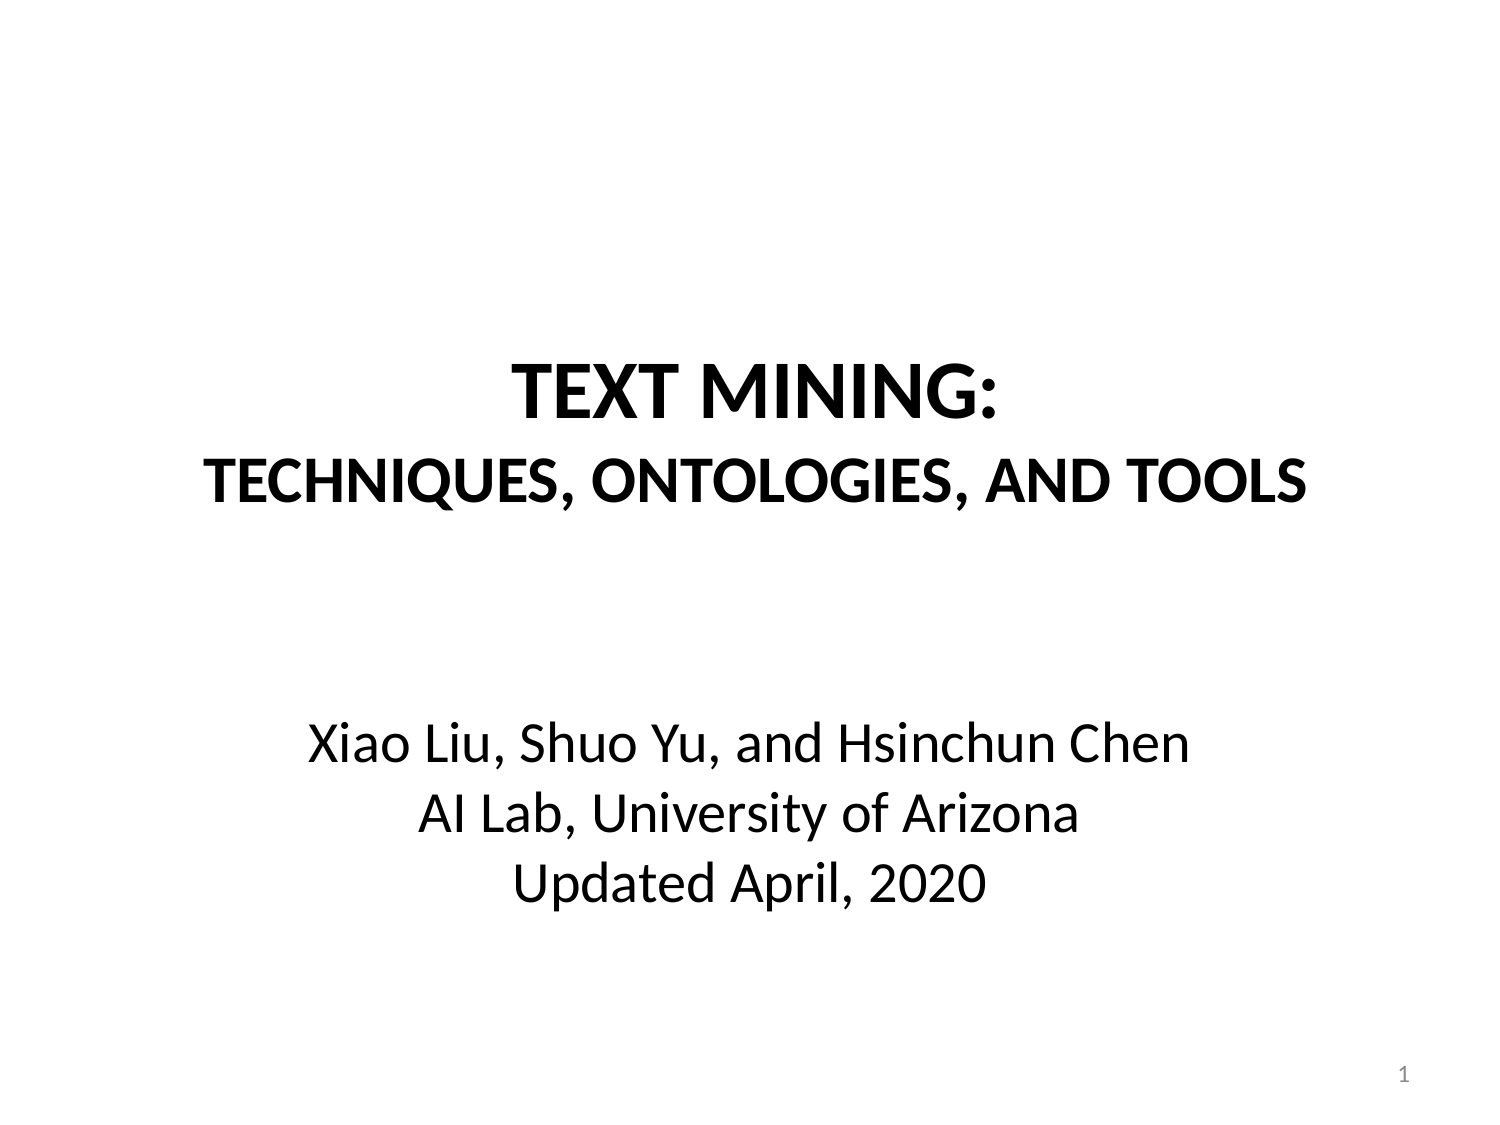

# Text Mining: Techniques, ontologies, and TOOLS
Xiao Liu, Shuo Yu, and Hsinchun Chen
AI Lab, University of Arizona
Updated April, 2020
1